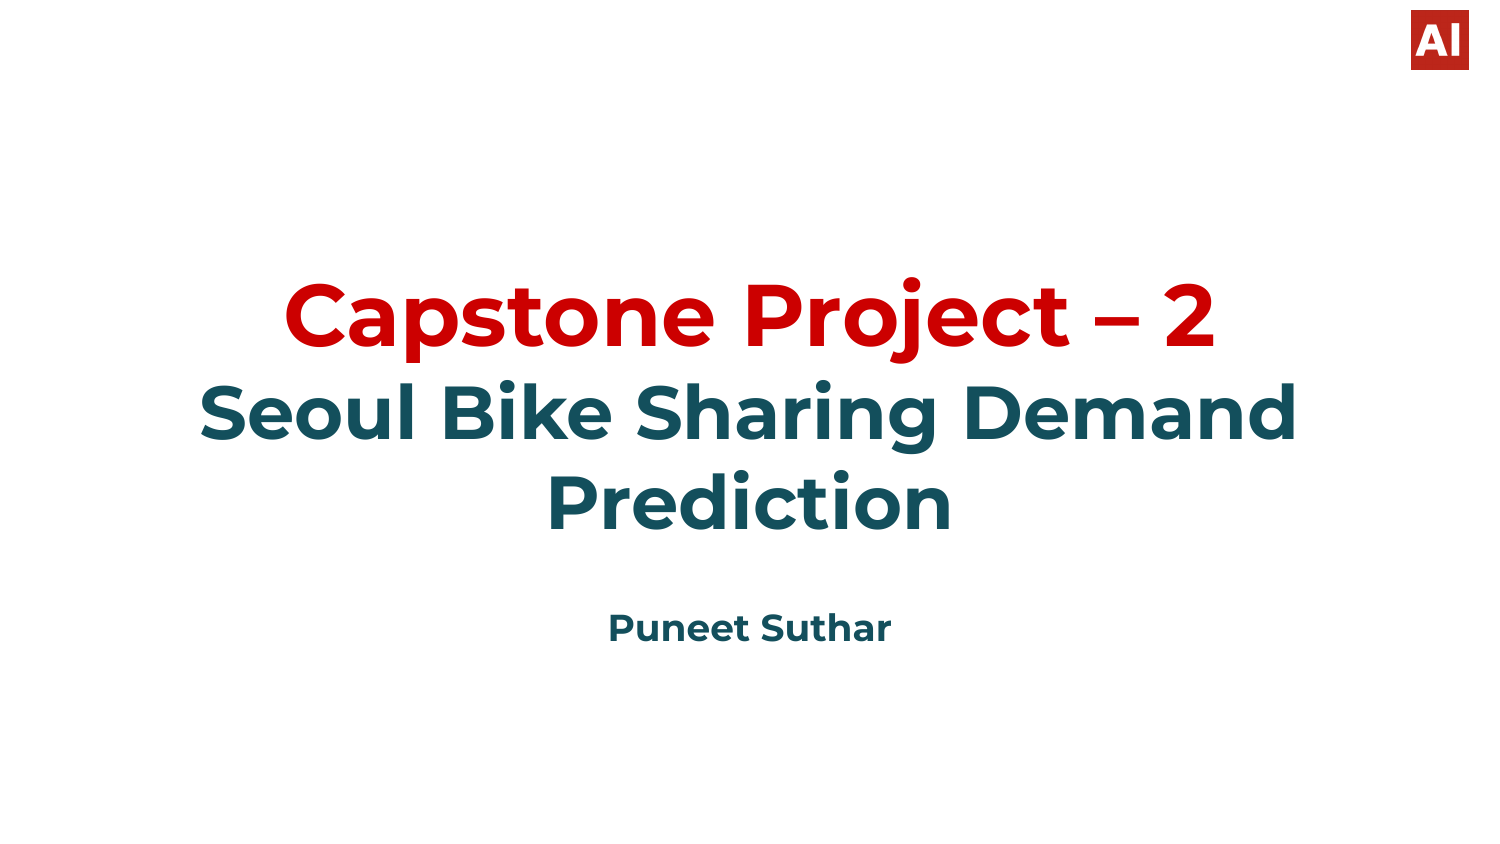

# Capstone Project – 2 Seoul Bike Sharing Demand Prediction Puneet Suthar